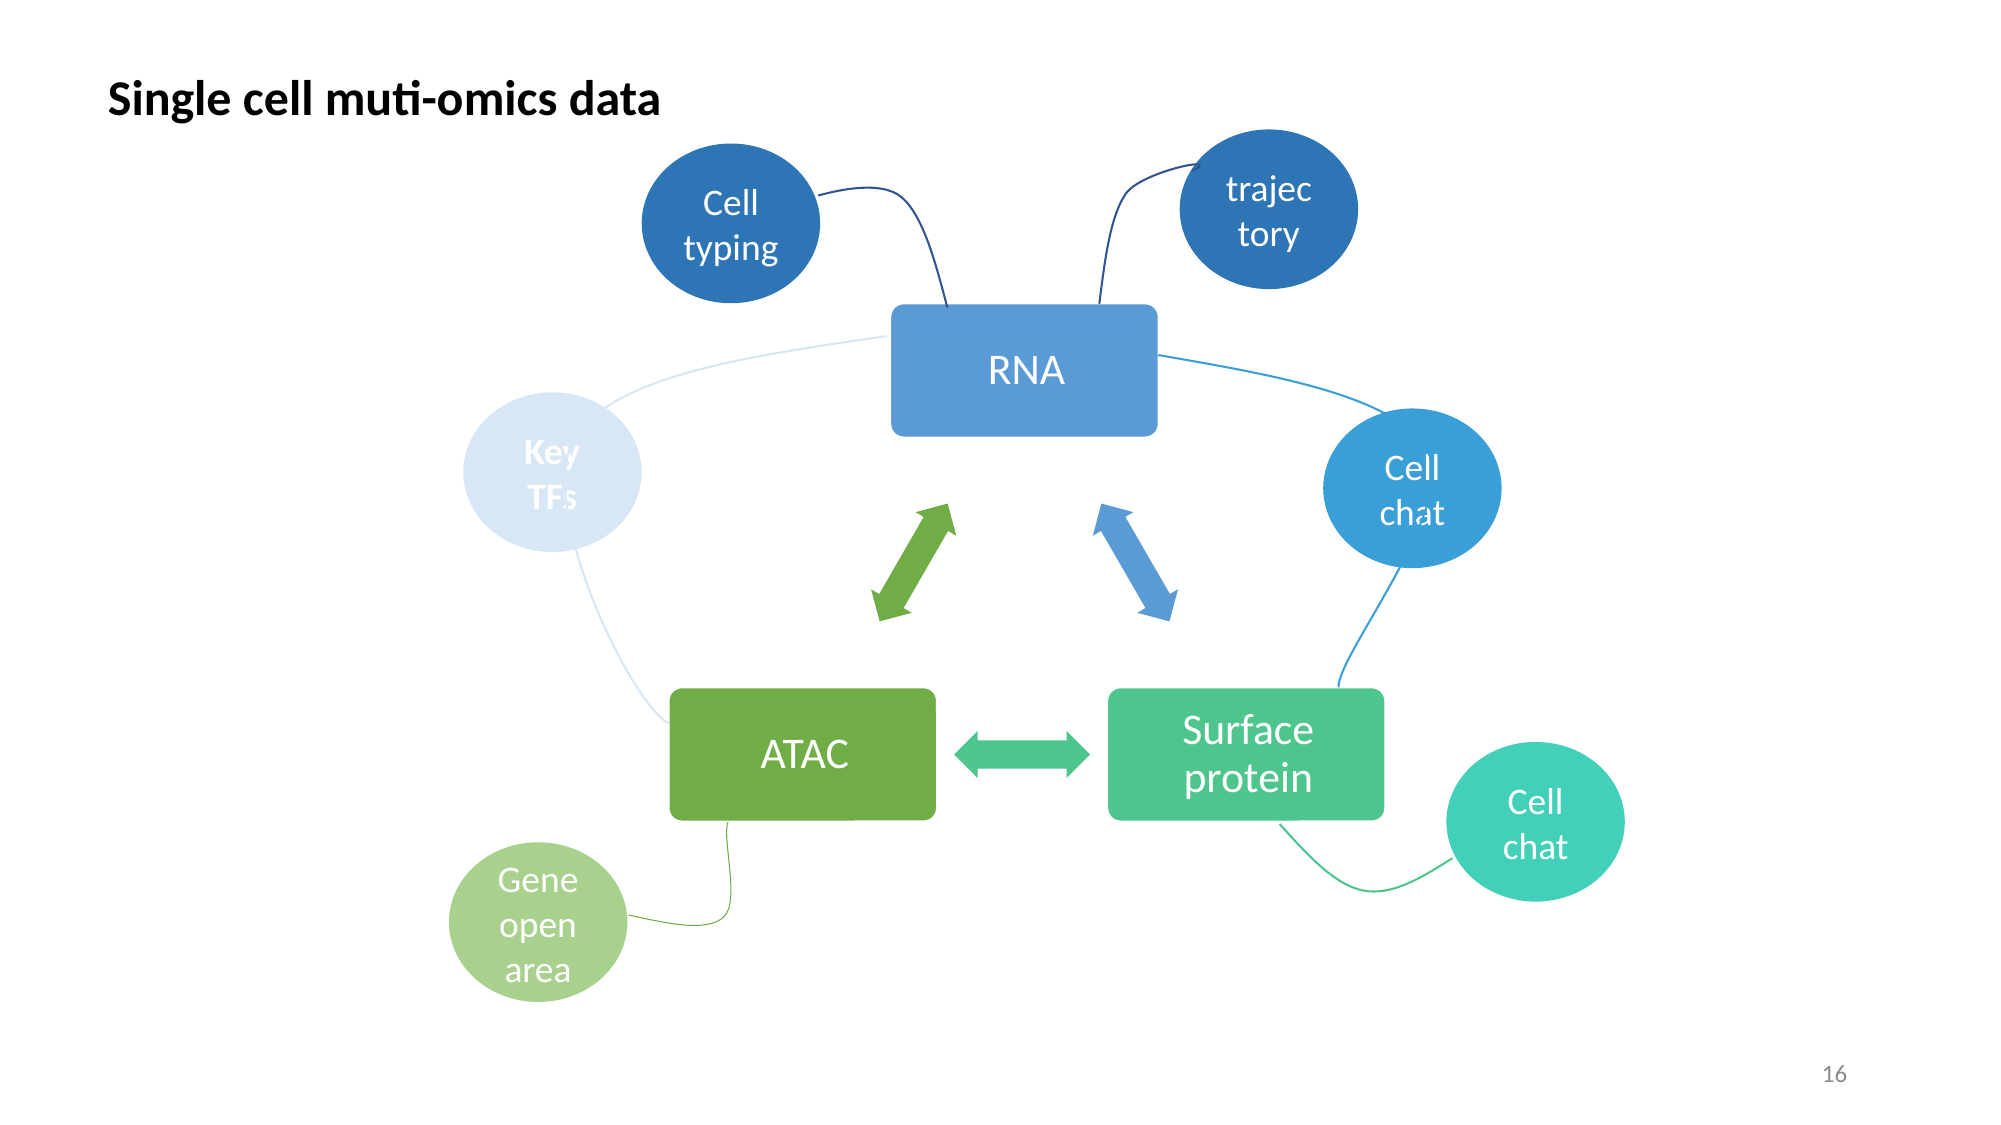

Single cell muti-omics data
trajectory
Cell typing

RNA

Surface protein

ATAC

Key TFs
ATAC: key gene accessibility

SCENIC: key TFs activity

RNA: global landscape

Surface Protein: markers for sorting

Cell-cell interaction: potential function
Cell chat
Cell chat

Gene open area
16